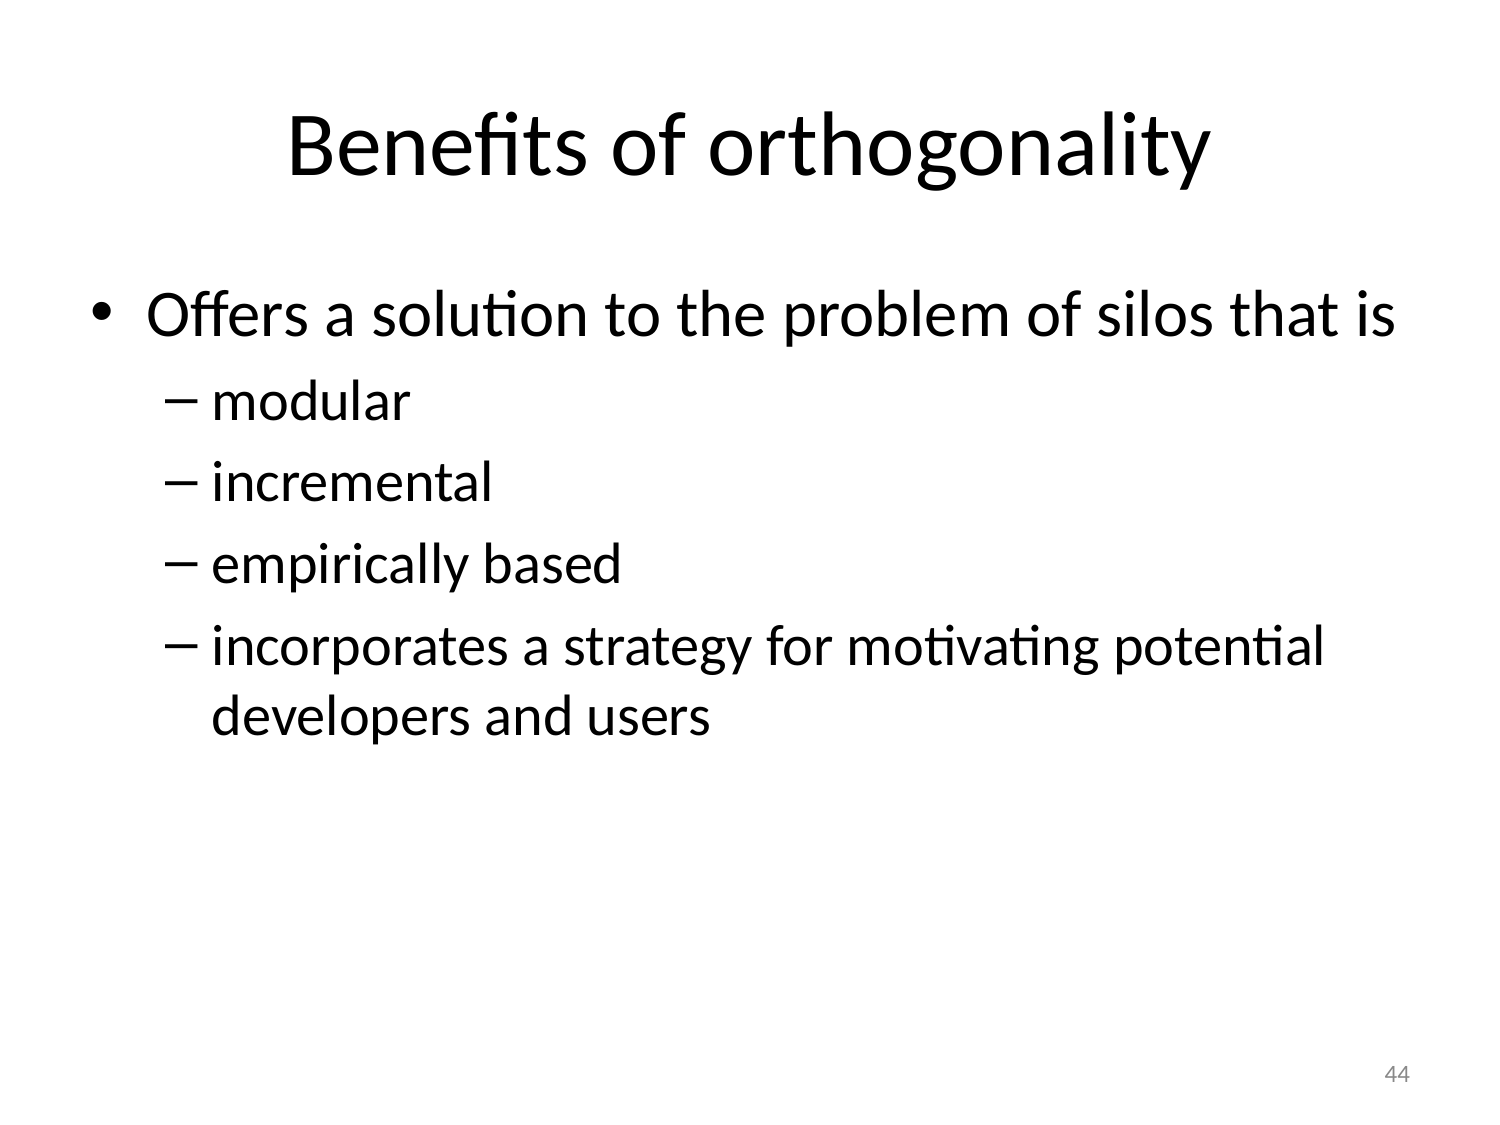

# Benefits of orthogonality
Offers a solution to the problem of silos that is
modular
incremental
empirically based
incorporates a strategy for motivating potential developers and users
44